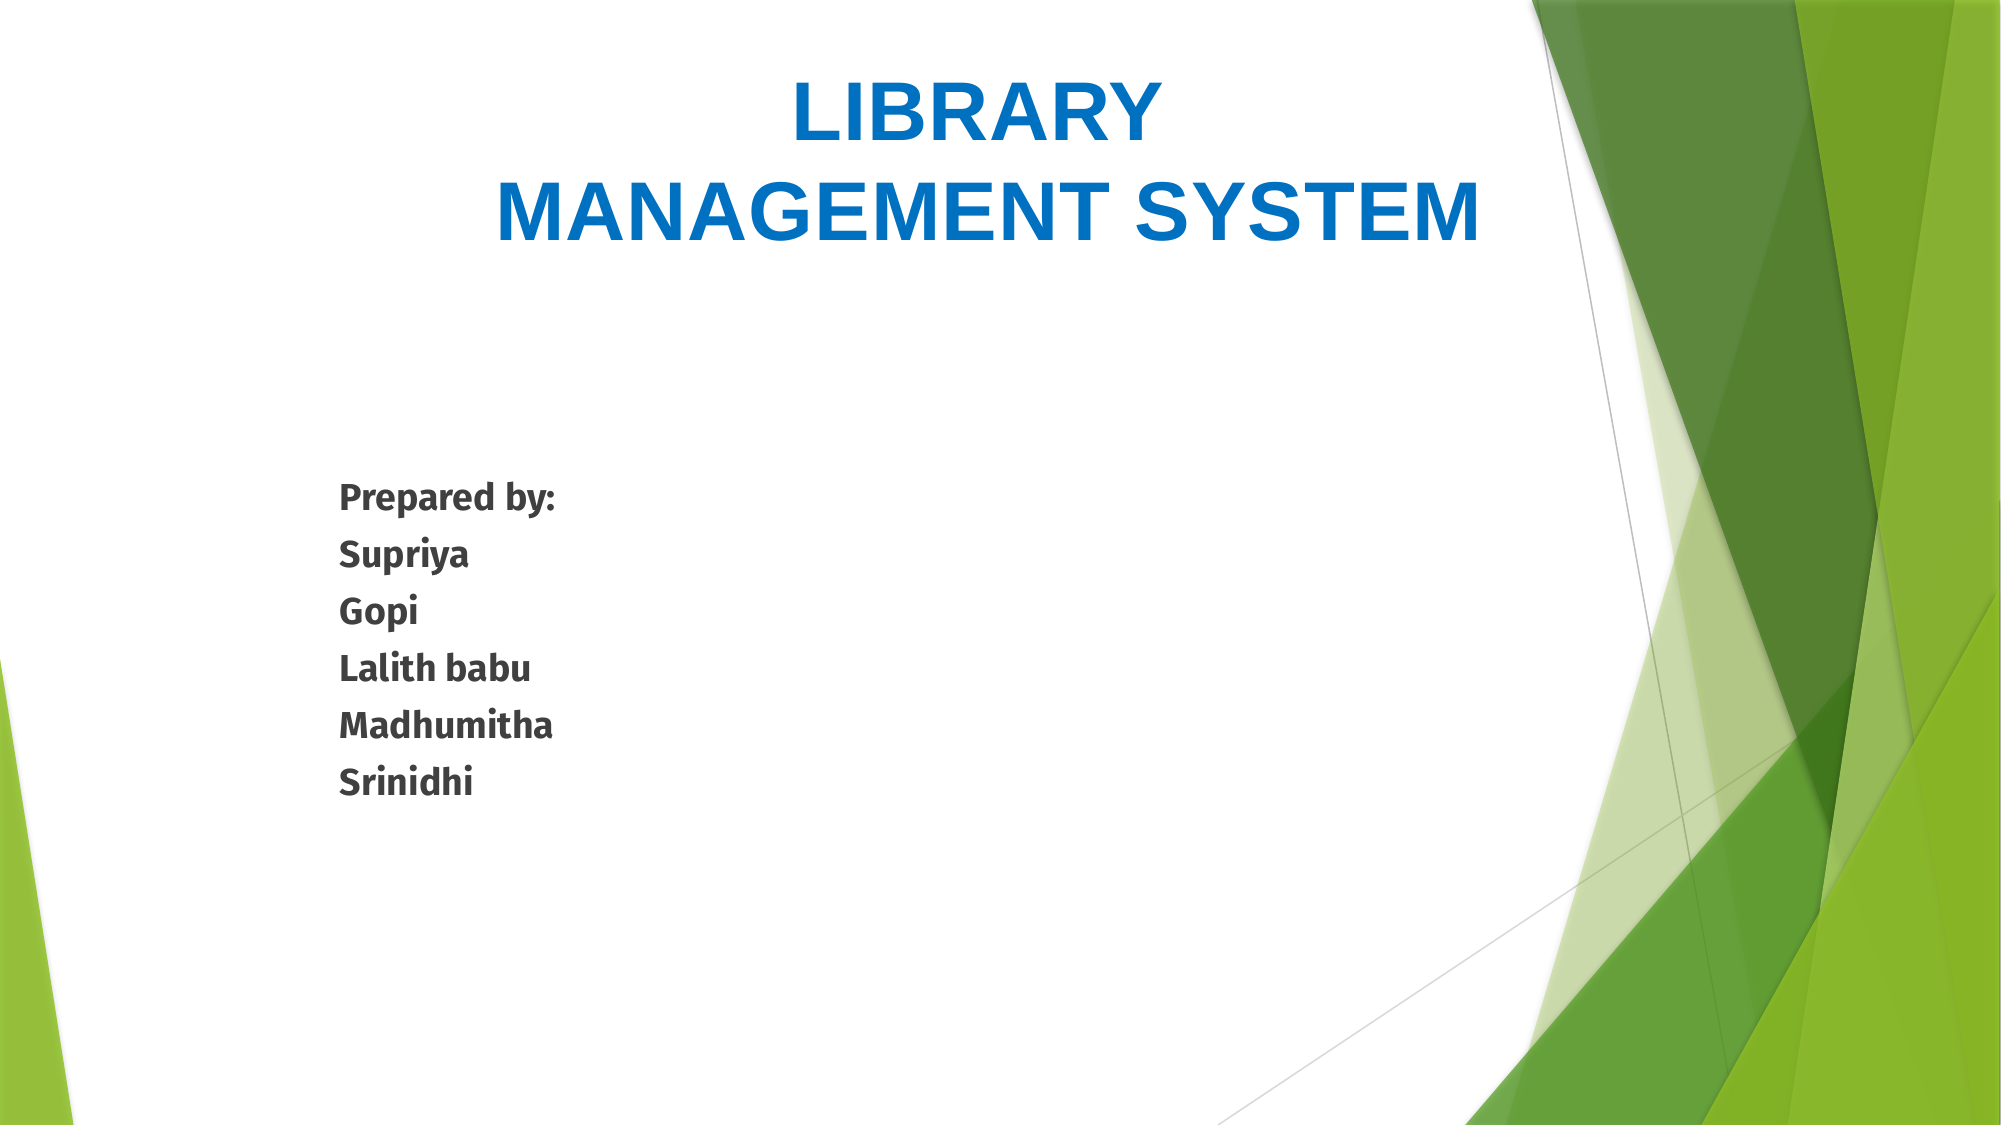

LIBRARY
MANAGEMENT SYSTEM

Prepared by:
Supriya
Gopi
Lalith babu
Madhumitha
Srinidhi